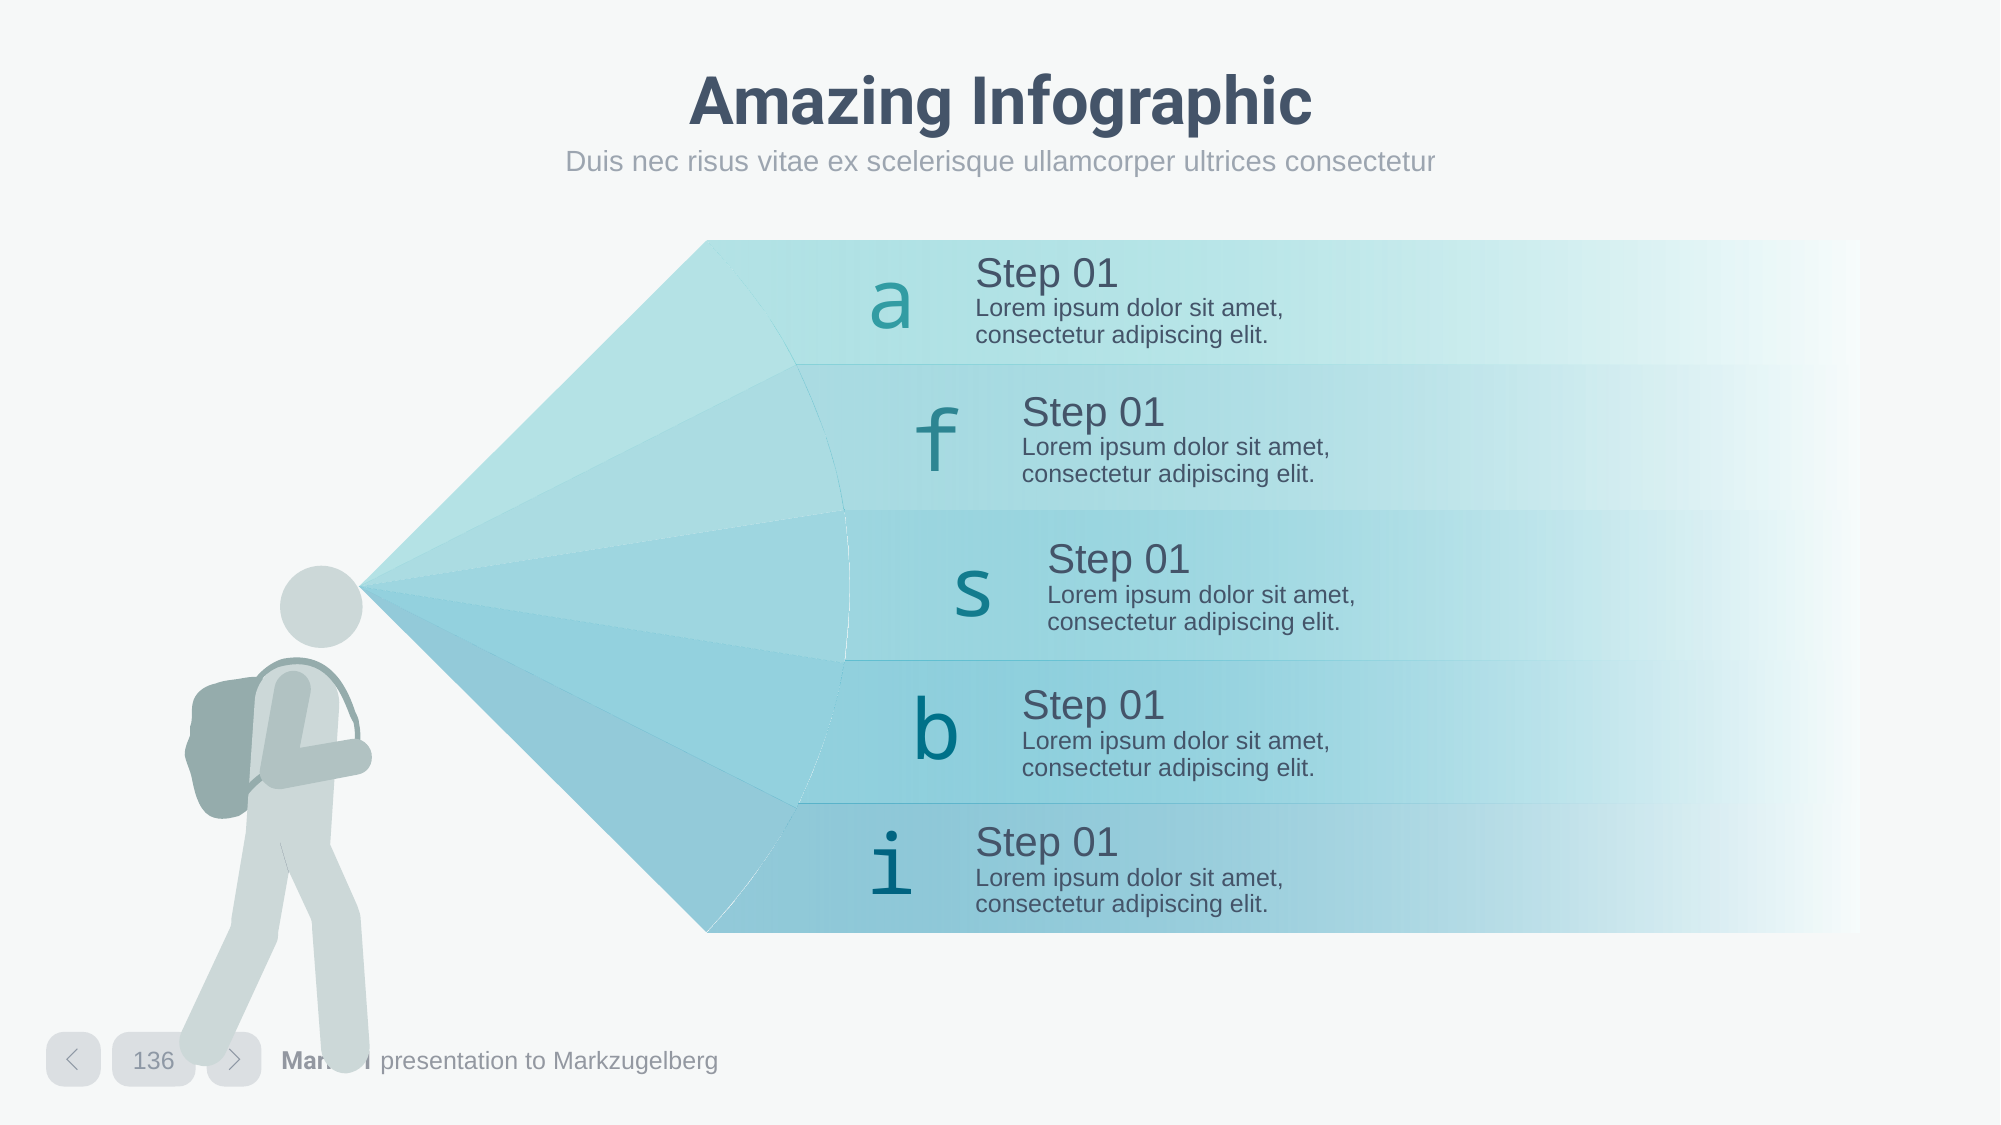

# Amazing Infographic
Duis nec risus vitae ex scelerisque ullamcorper ultrices consectetur
Step 01
Lorem ipsum dolor sit amet, consectetur adipiscing elit.
a

Step 01
Lorem ipsum dolor sit amet, consectetur adipiscing elit.
f

Step 01
Lorem ipsum dolor sit amet, consectetur adipiscing elit.
s

b
Step 01
Lorem ipsum dolor sit amet, consectetur adipiscing elit.
i
Step 01
Lorem ipsum dolor sit amet, consectetur adipiscing elit.